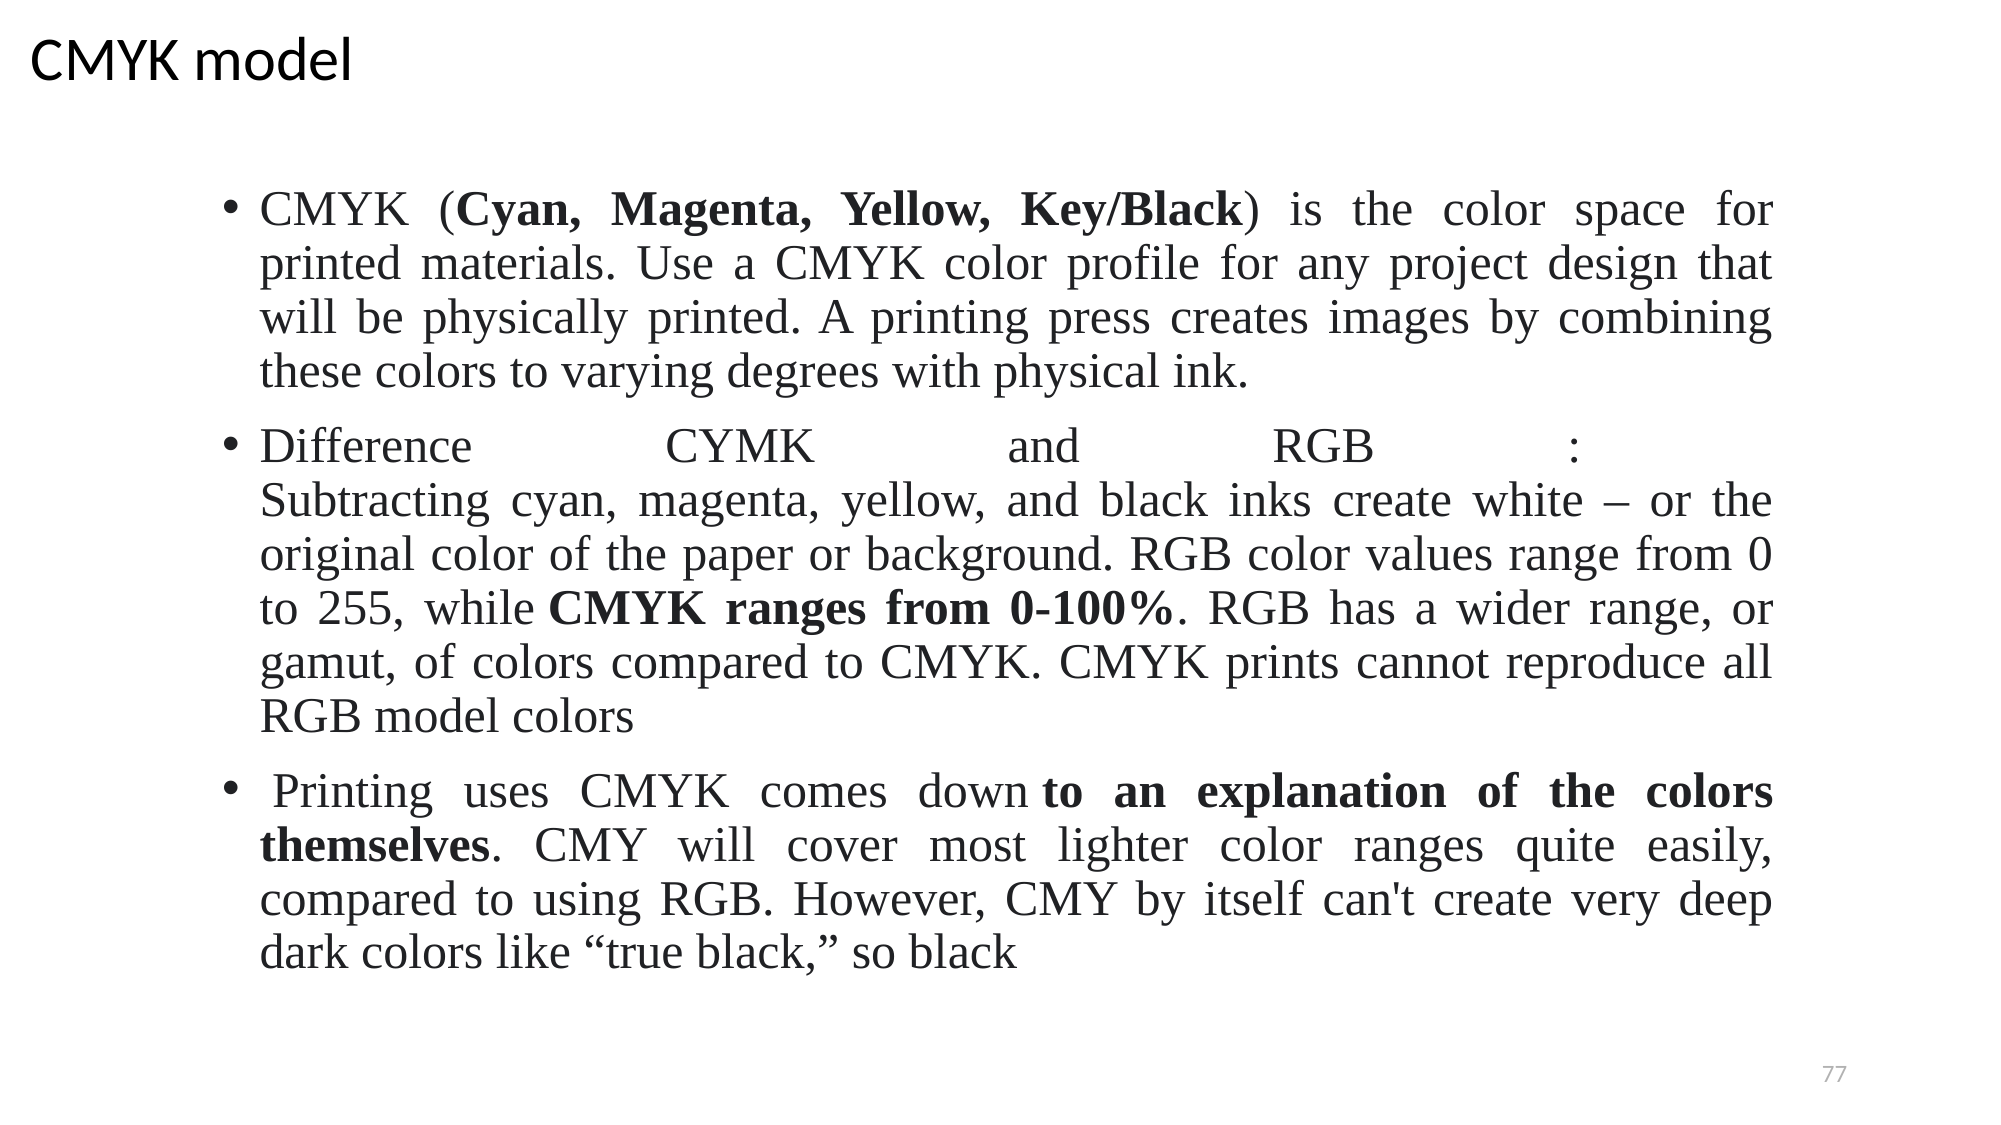

# CMYK model
CMYK (Cyan, Magenta, Yellow, Key/Black) is the color space for printed materials. Use a CMYK color profile for any project design that will be physically printed. A printing press creates images by combining these colors to varying degrees with physical ink.
Difference CYMK and RGB :
Subtracting cyan, magenta, yellow, and black inks create white – or the original color of the paper or background. RGB color values range from 0 to 255, while CMYK ranges from 0-100%. RGB has a wider range, or gamut, of colors compared to CMYK. CMYK prints cannot reproduce all RGB model colors
 Printing uses CMYK comes down to an explanation of the colors themselves. CMY will cover most lighter color ranges quite easily, compared to using RGB. However, CMY by itself can't create very deep dark colors like “true black,” so black
77